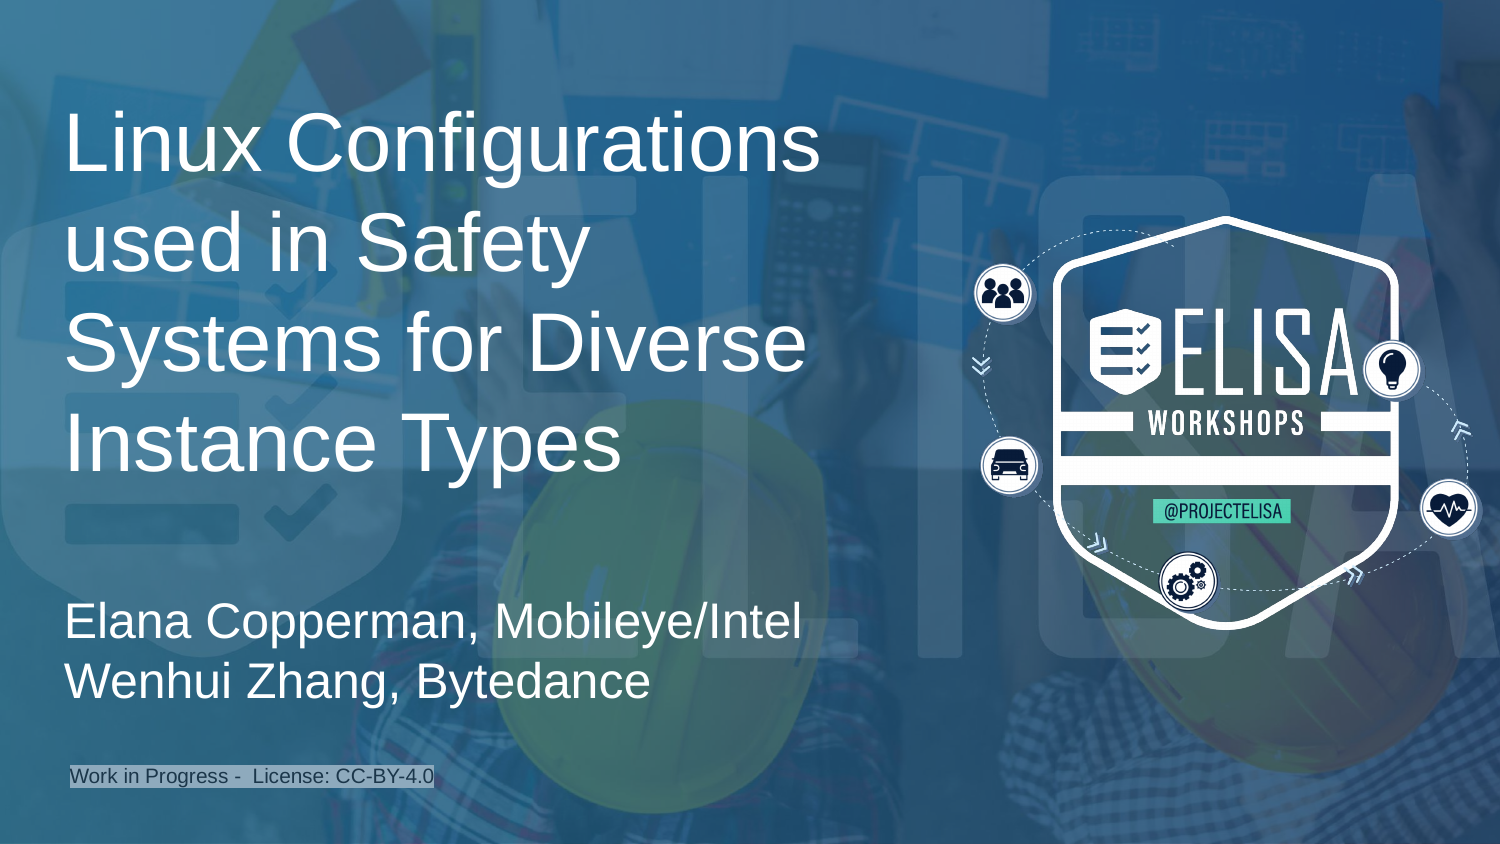

# Linux Configurations used in Safety Systems for Diverse Instance Types
Elana Copperman, Mobileye/Intel
Wenhui Zhang, Bytedance